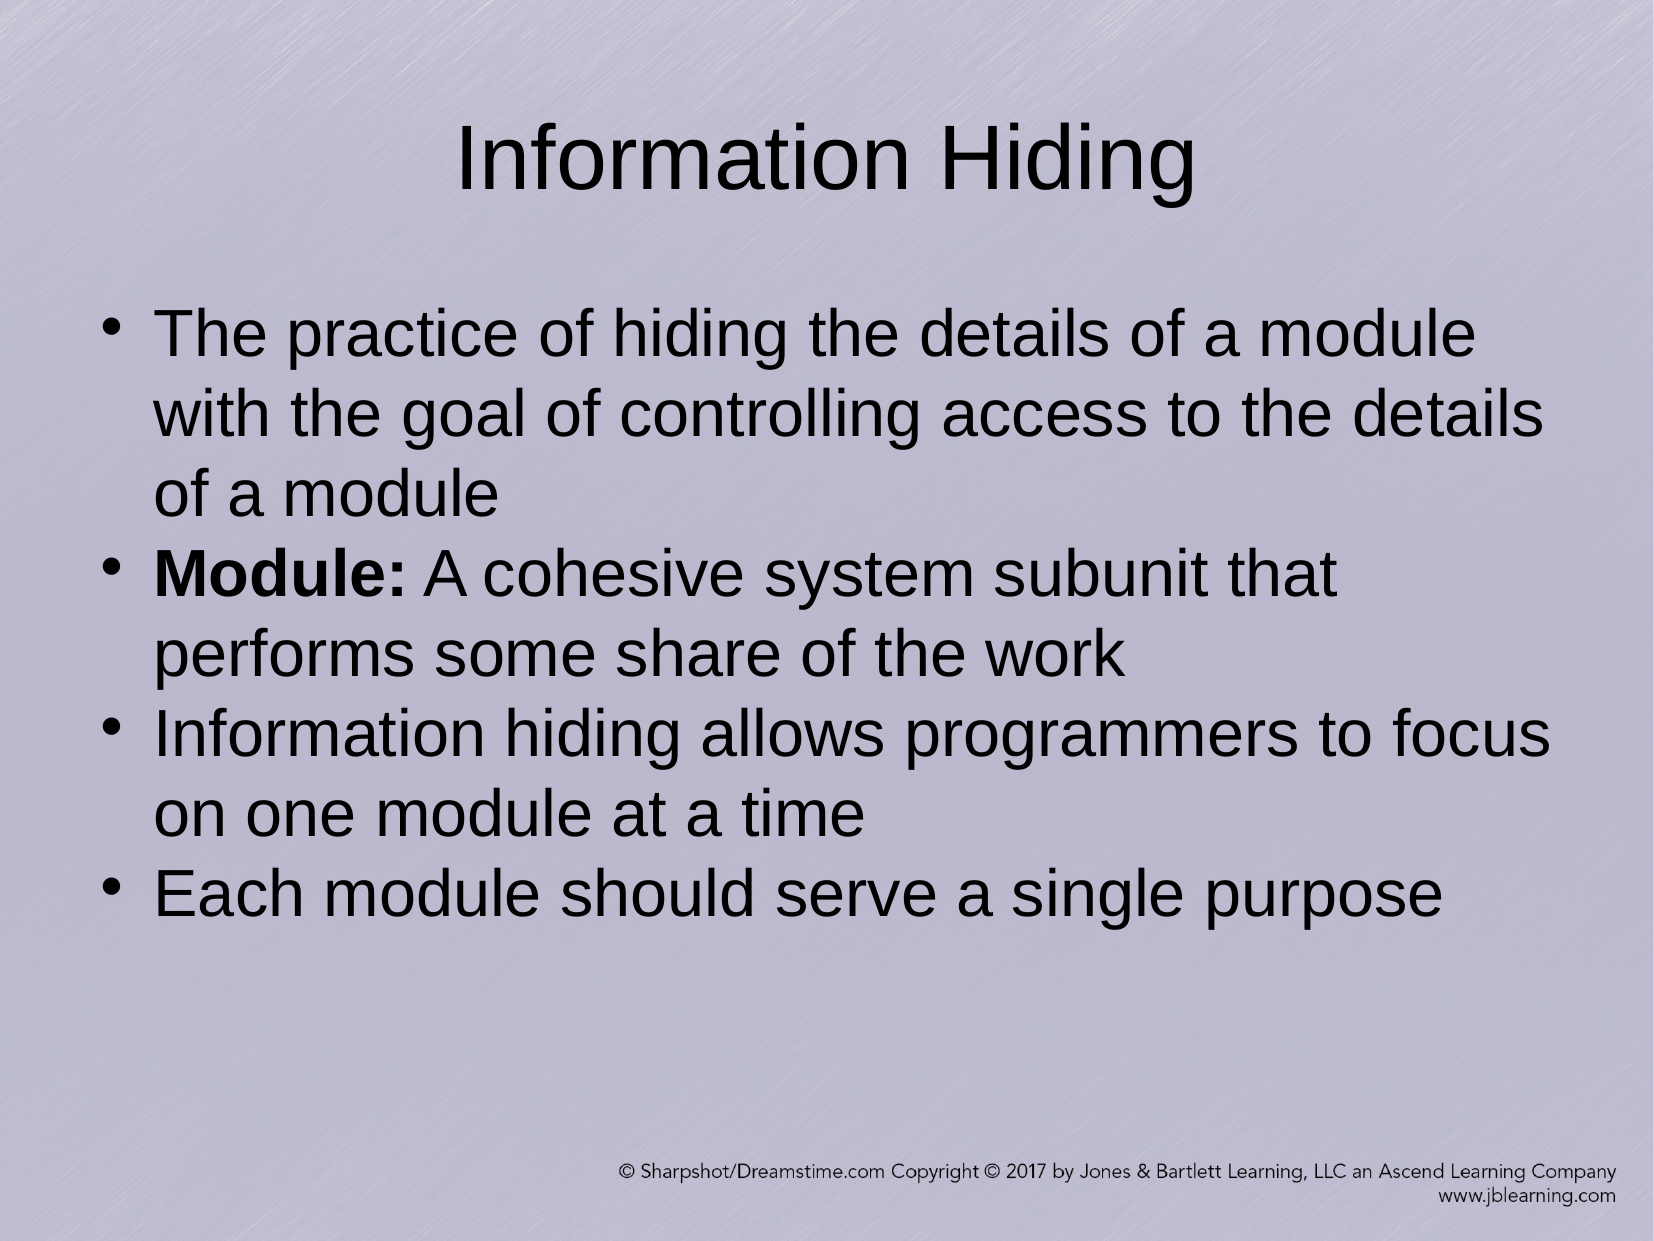

Information Hiding
The practice of hiding the details of a module with the goal of controlling access to the details of a module
Module: A cohesive system subunit that performs some share of the work
Information hiding allows programmers to focus on one module at a time
Each module should serve a single purpose